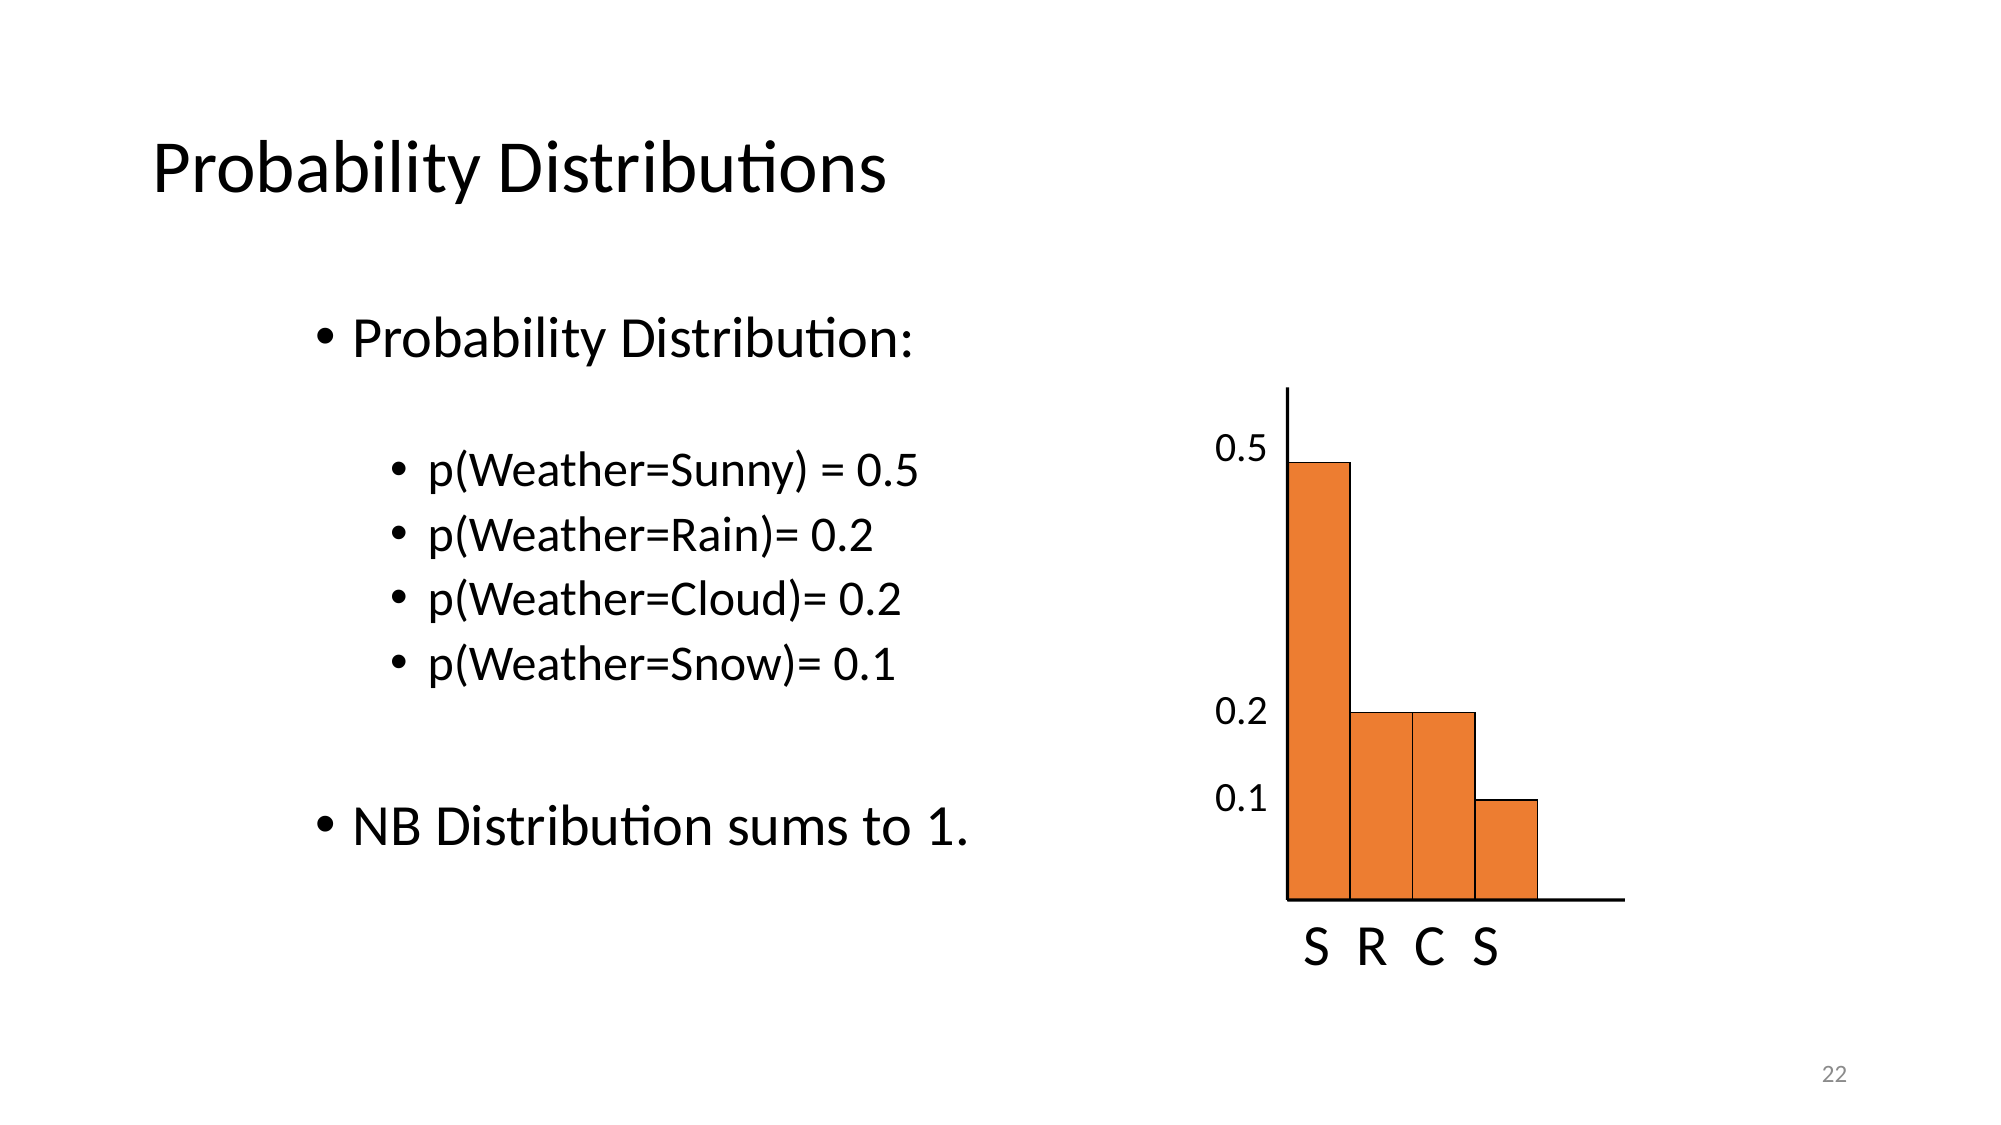

# Probability Distributions
Probability Distribution:
p(Weather=Sunny) = 0.5
p(Weather=Rain)= 0.2
p(Weather=Cloud)= 0.2
p(Weather=Snow)= 0.1

NB Distribution sums to 1.

0.5

0.2

0.1

S  R  C  S
22